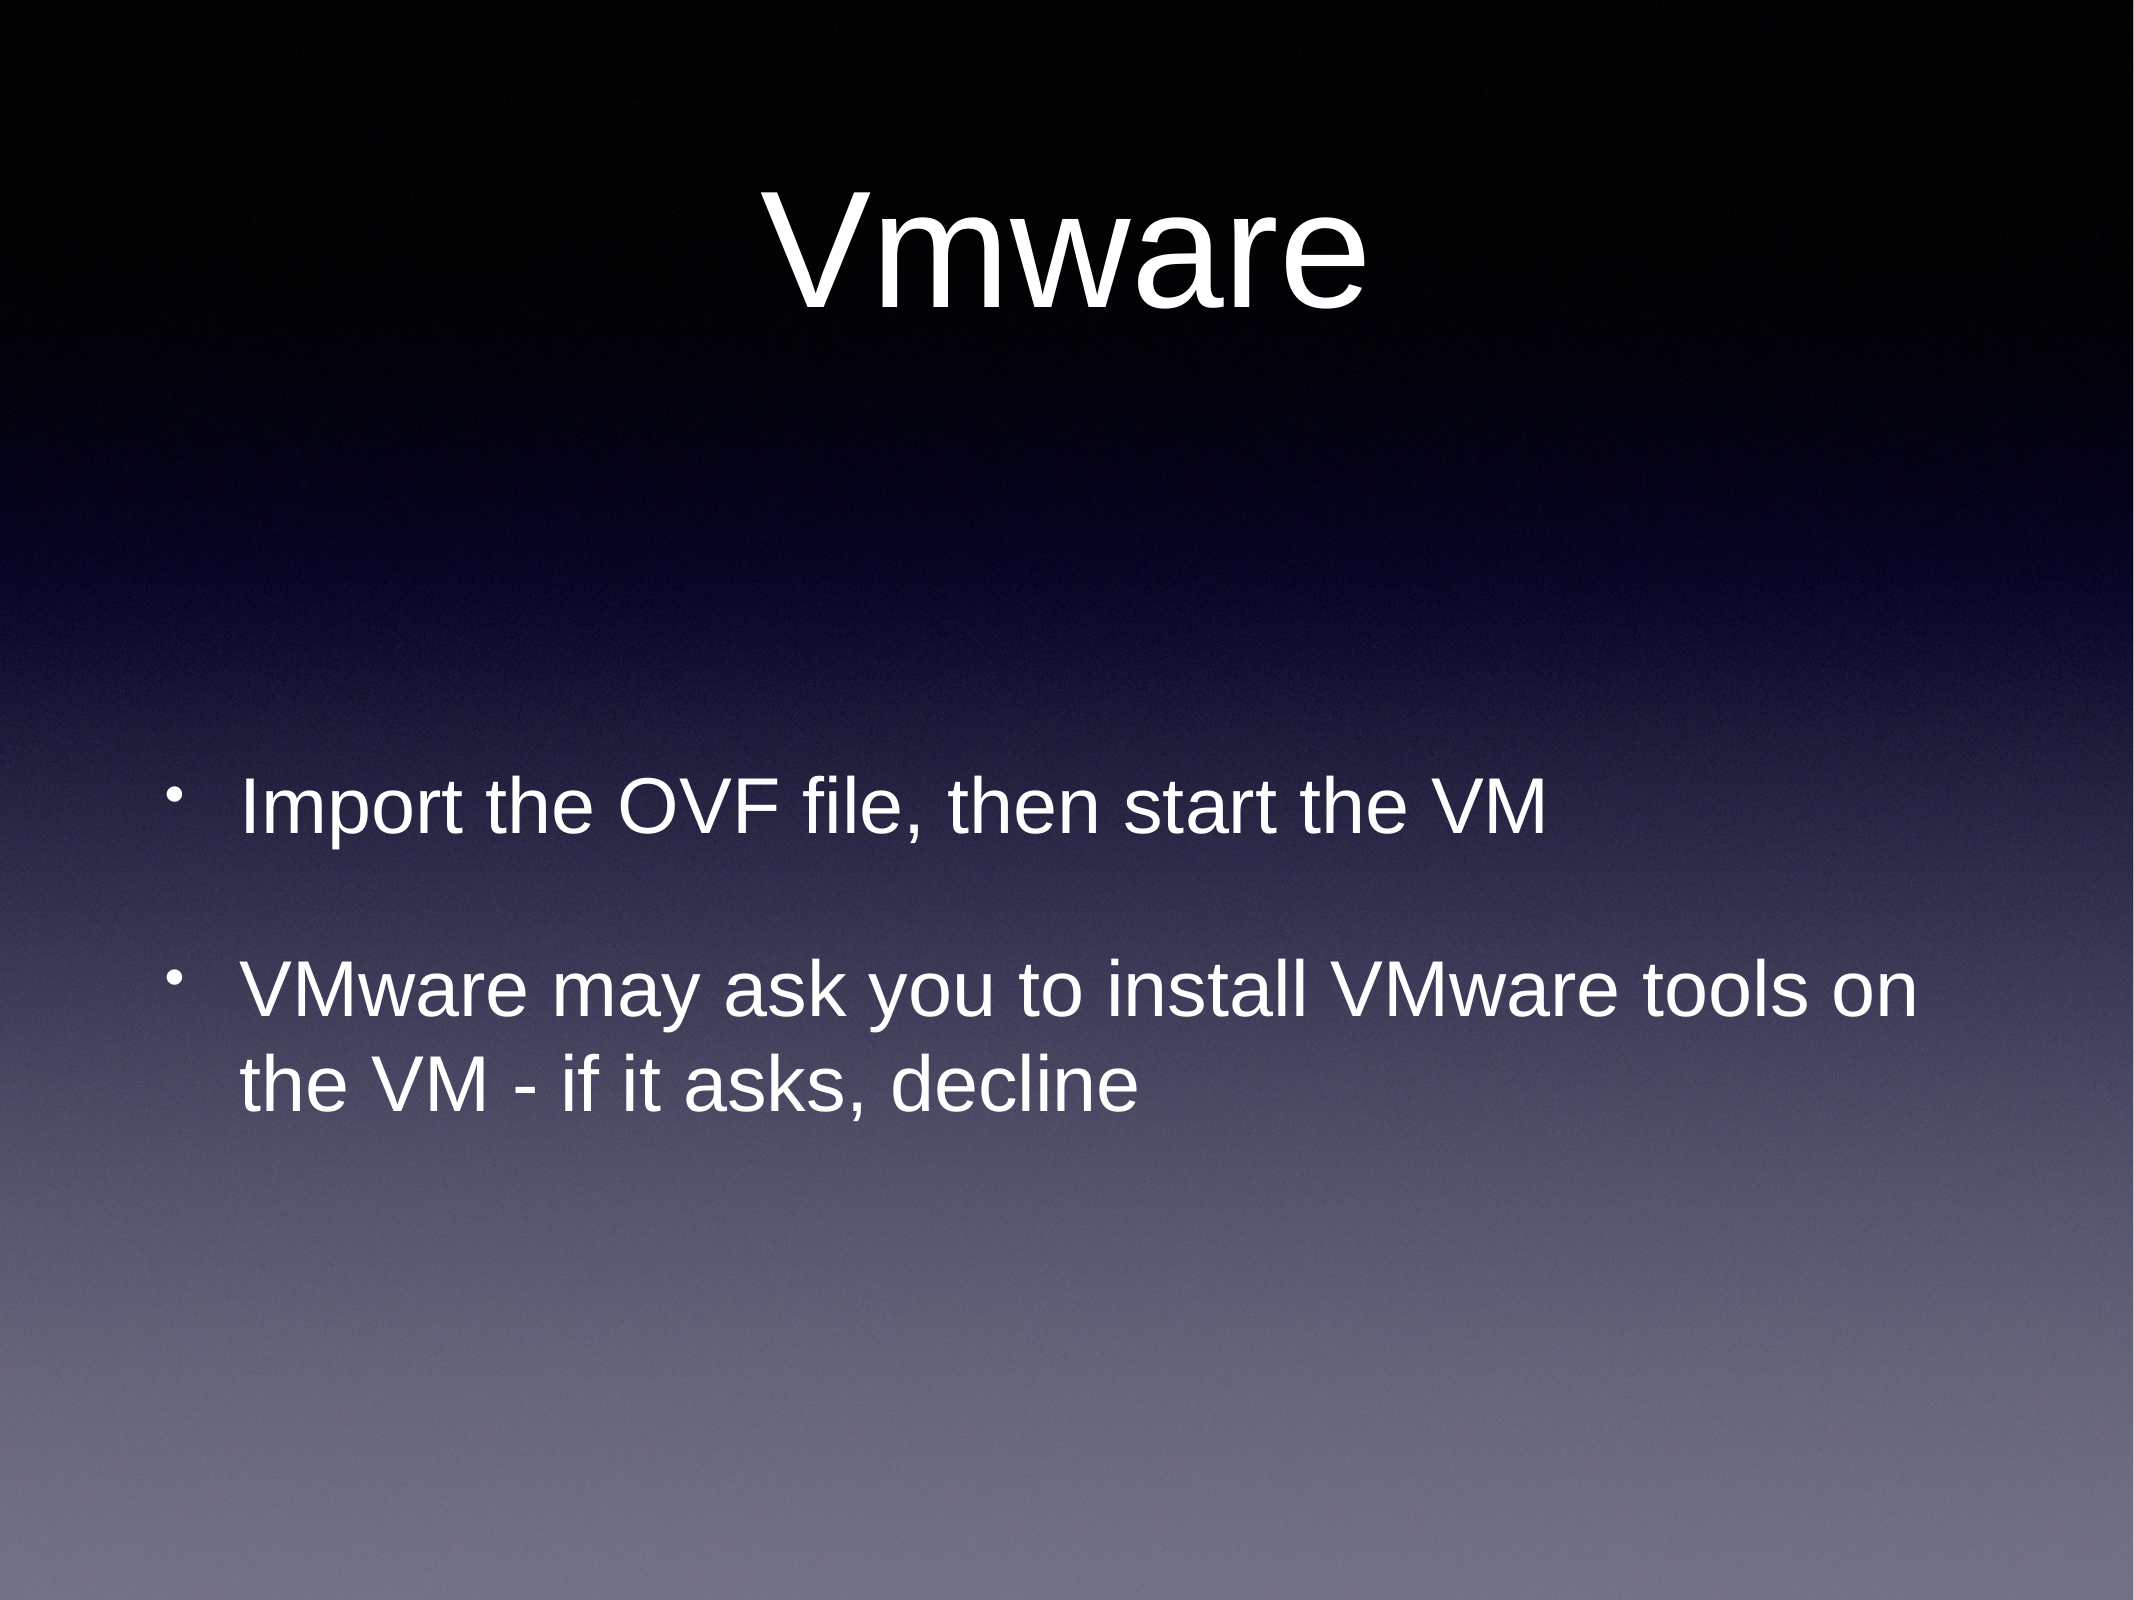

# Vmware
Import the OVF file, then start the VM
VMware may ask you to install VMware tools on the VM - if it asks, decline